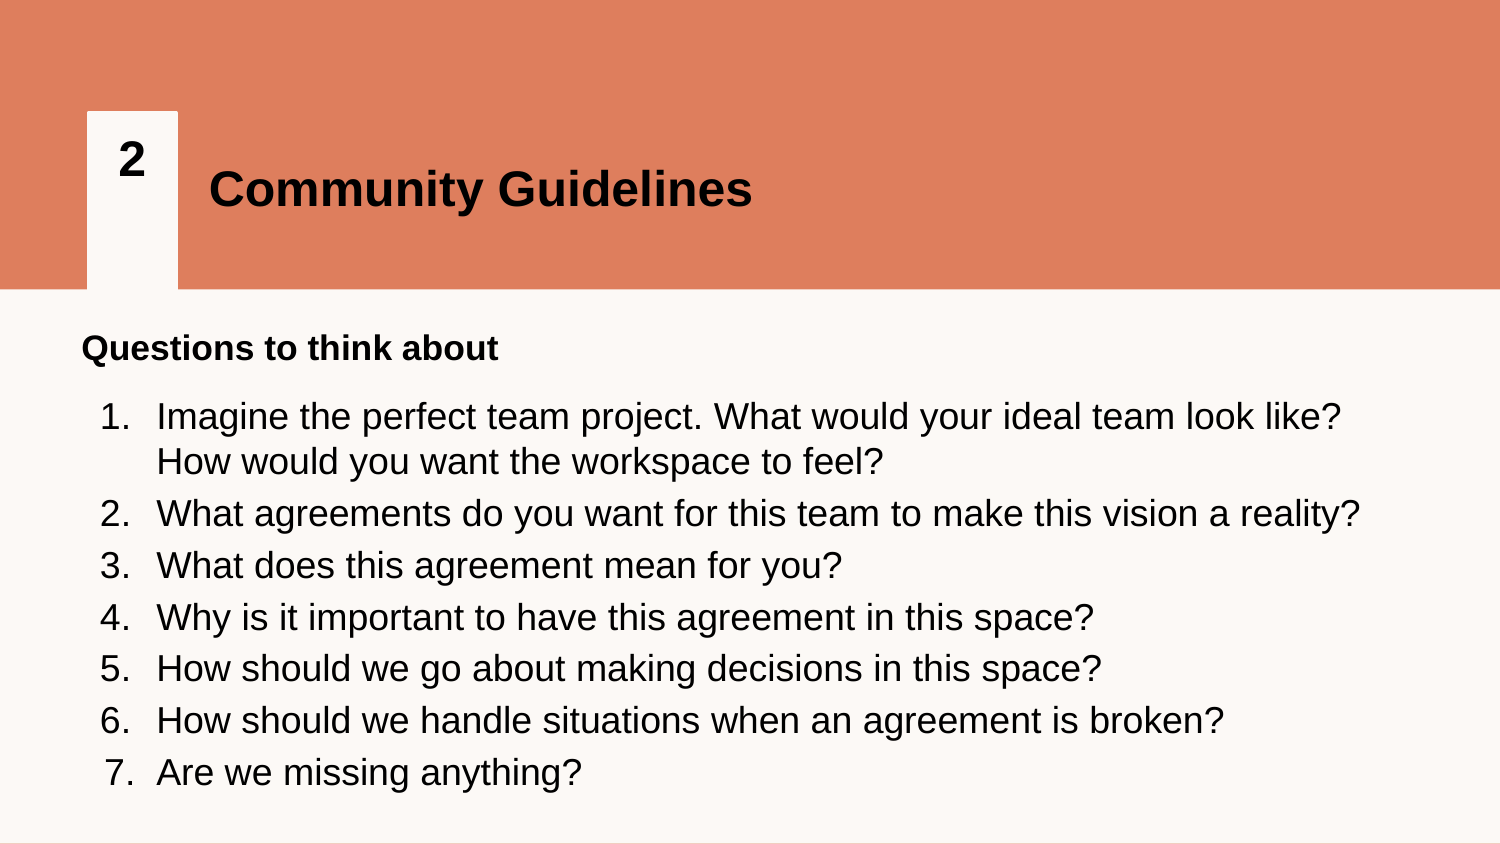

2
Community Guidelines

Questions to think about
Imagine the perfect team project. What would your ideal team look like? How would you want the workspace to feel?
What agreements do you want for this team to make this vision a reality?
What does this agreement mean for you?
Why is it important to have this agreement in this space?
How should we go about making decisions in this space?
How should we handle situations when an agreement is broken?
Are we missing anything?